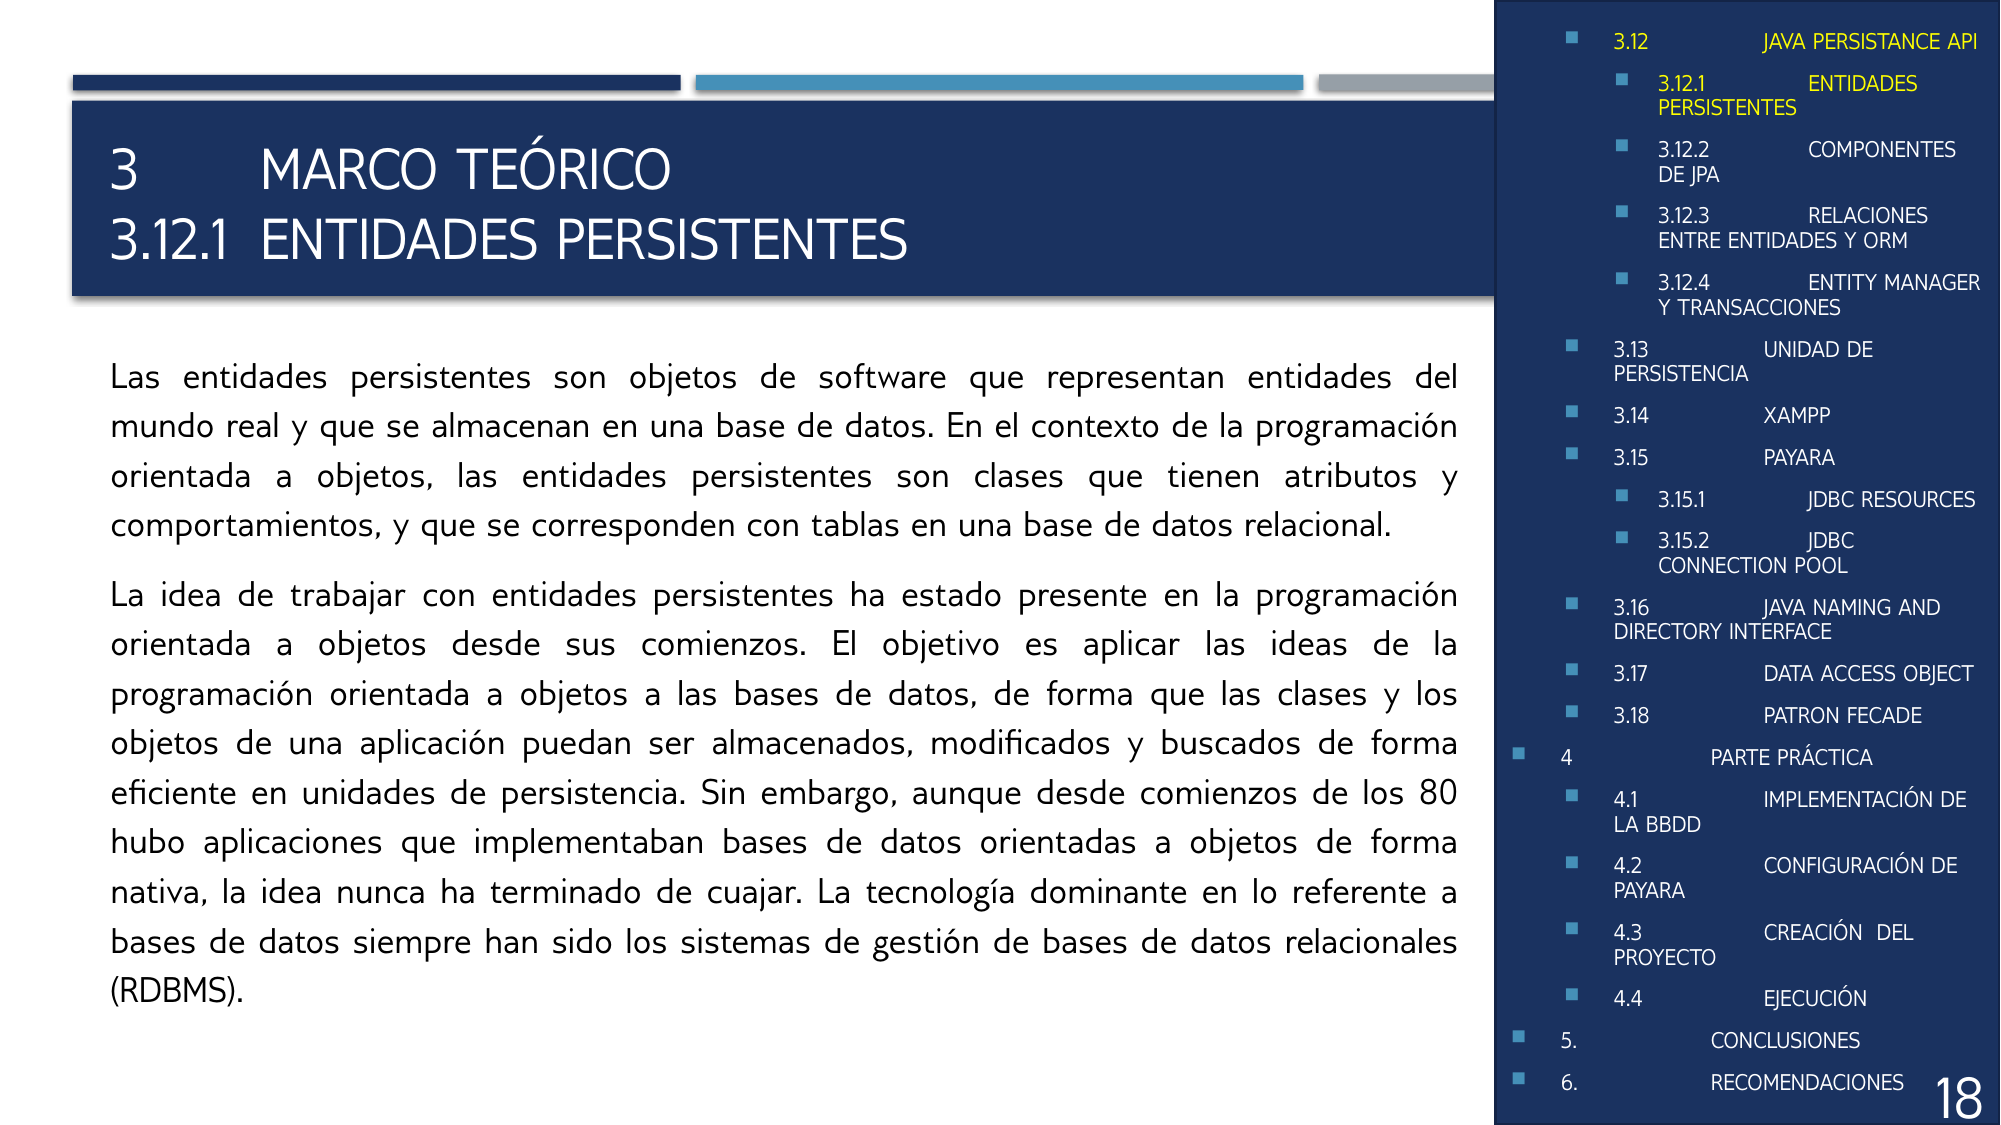

3.12	JAVA PERSISTANCE API
3.12.1	ENTIDADES PERSISTENTES
3.12.2	COMPONENTES DE JPA
3.12.3	RELACIONES ENTRE ENTIDADES Y ORM
3.12.4	ENTITY MANAGER Y TRANSACCIONES
3.13	UNIDAD DE PERSISTENCIA
3.14	XAMPP
3.15	PAYARA
3.15.1	JDBC RESOURCES
3.15.2	JDBC CONNECTION POOL
3.16	JAVA NAMING AND DIRECTORY INTERFACE
3.17	DATA ACCESS OBJECT
3.18	PATRON FECADE
4	PARTE PRÁCTICA
4.1	IMPLEMENTACIÓN DE LA BBDD
4.2	CONFIGURACIÓN DE PAYARA
4.3	CREACIÓN  DEL PROYECTO
4.4	EJECUCIÓN
5.	CONCLUSIONES
6.	RECOMENDACIONES
# 3	MARCO TEÓRICO 3.12.1	ENTIDADES PERSISTENTES
Las entidades persistentes son objetos de software que representan entidades del mundo real y que se almacenan en una base de datos. En el contexto de la programación orientada a objetos, las entidades persistentes son clases que tienen atributos y comportamientos, y que se corresponden con tablas en una base de datos relacional.
La idea de trabajar con entidades persistentes ha estado presente en la programación orientada a objetos desde sus comienzos. El objetivo es aplicar las ideas de la programación orientada a objetos a las bases de datos, de forma que las clases y los objetos de una aplicación puedan ser almacenados, modificados y buscados de forma eficiente en unidades de persistencia. Sin embargo, aunque desde comienzos de los 80 hubo aplicaciones que implementaban bases de datos orientadas a objetos de forma nativa, la idea nunca ha terminado de cuajar. La tecnología dominante en lo referente a bases de datos siempre han sido los sistemas de gestión de bases de datos relacionales (RDBMS).
18